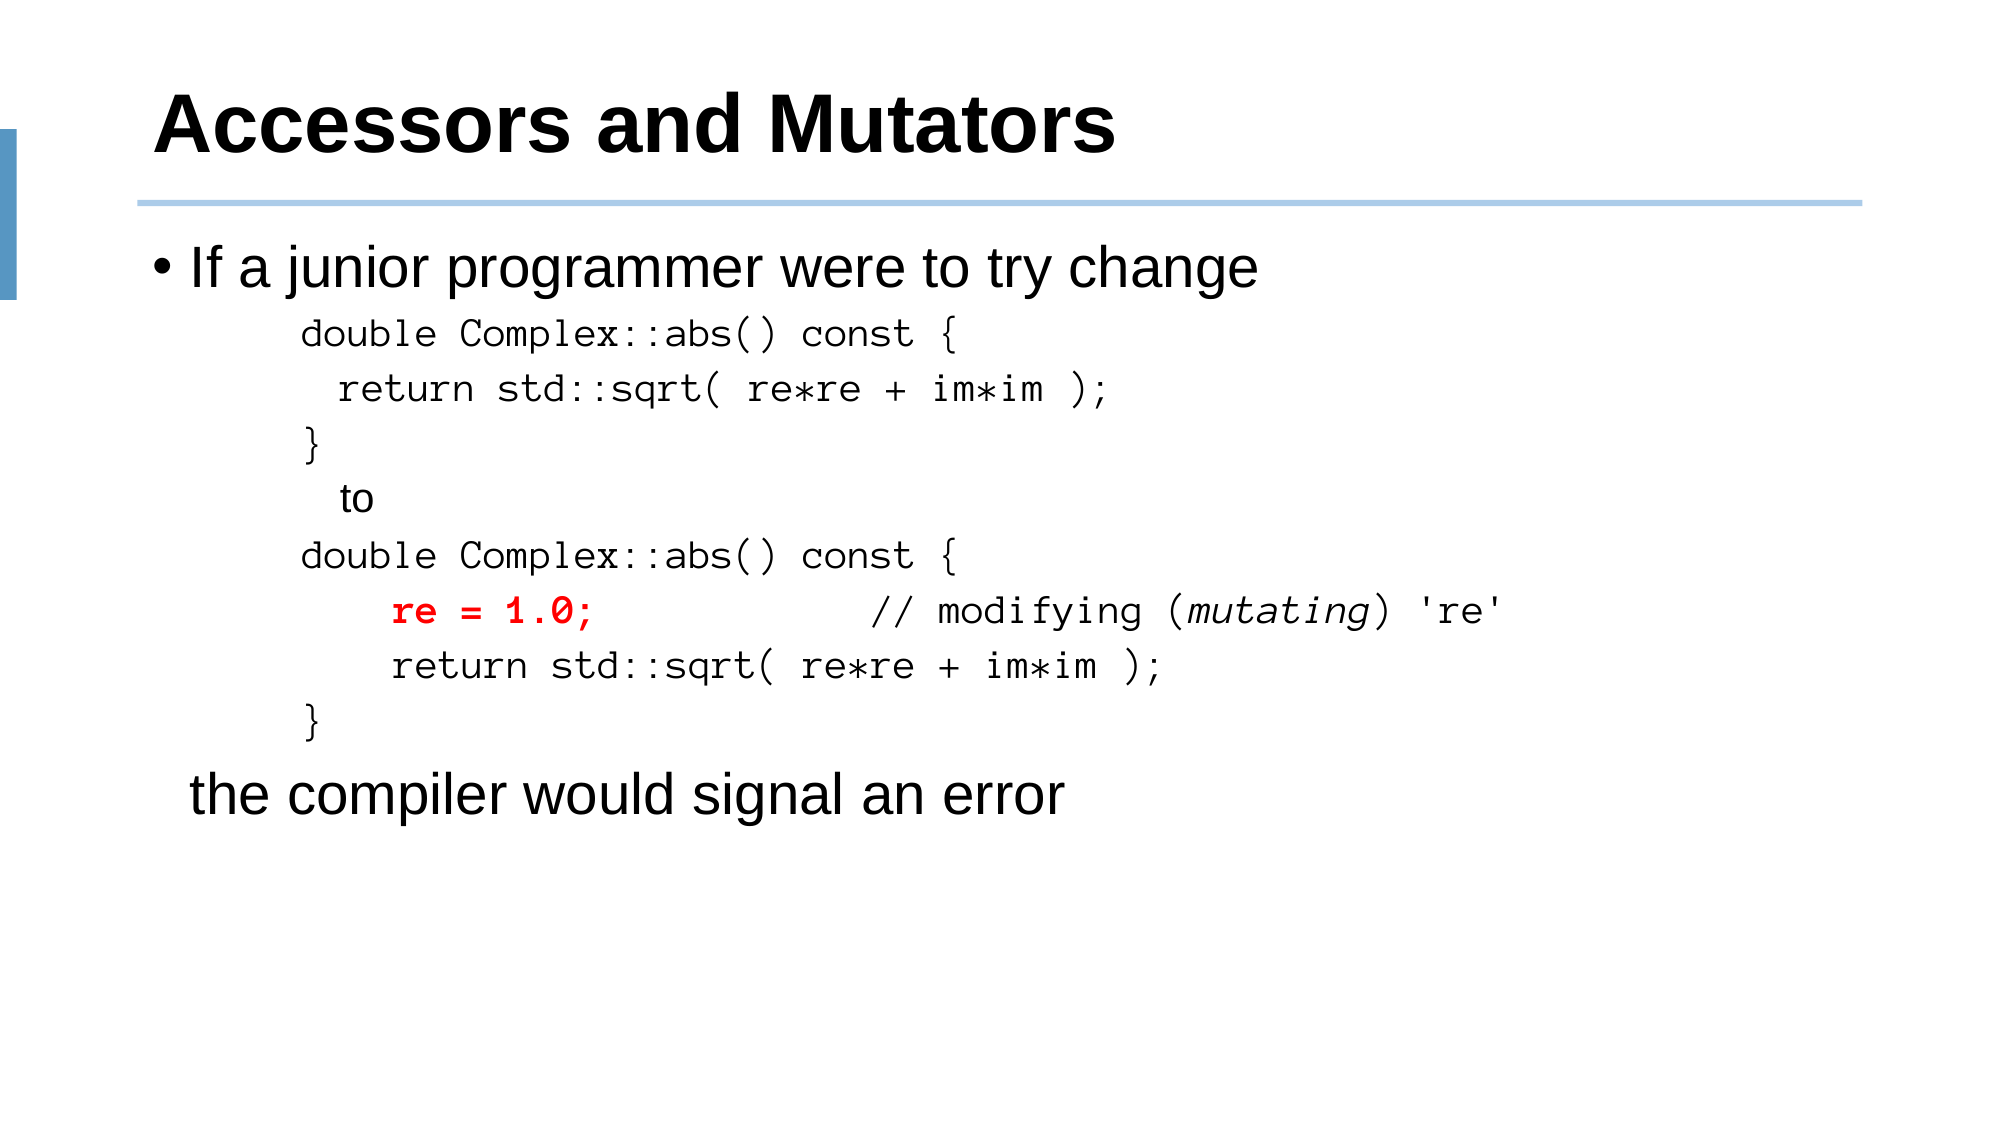

# Accessors and Mutators
If a junior programmer were to try change
double Complex::abs() const {
	return std::sqrt( re*re + im*im );
}
	to
double Complex::abs() const {
    re = 1.0;            // modifying (mutating) 're'
    return std::sqrt( re*re + im*im );
}
	the compiler would signal an error